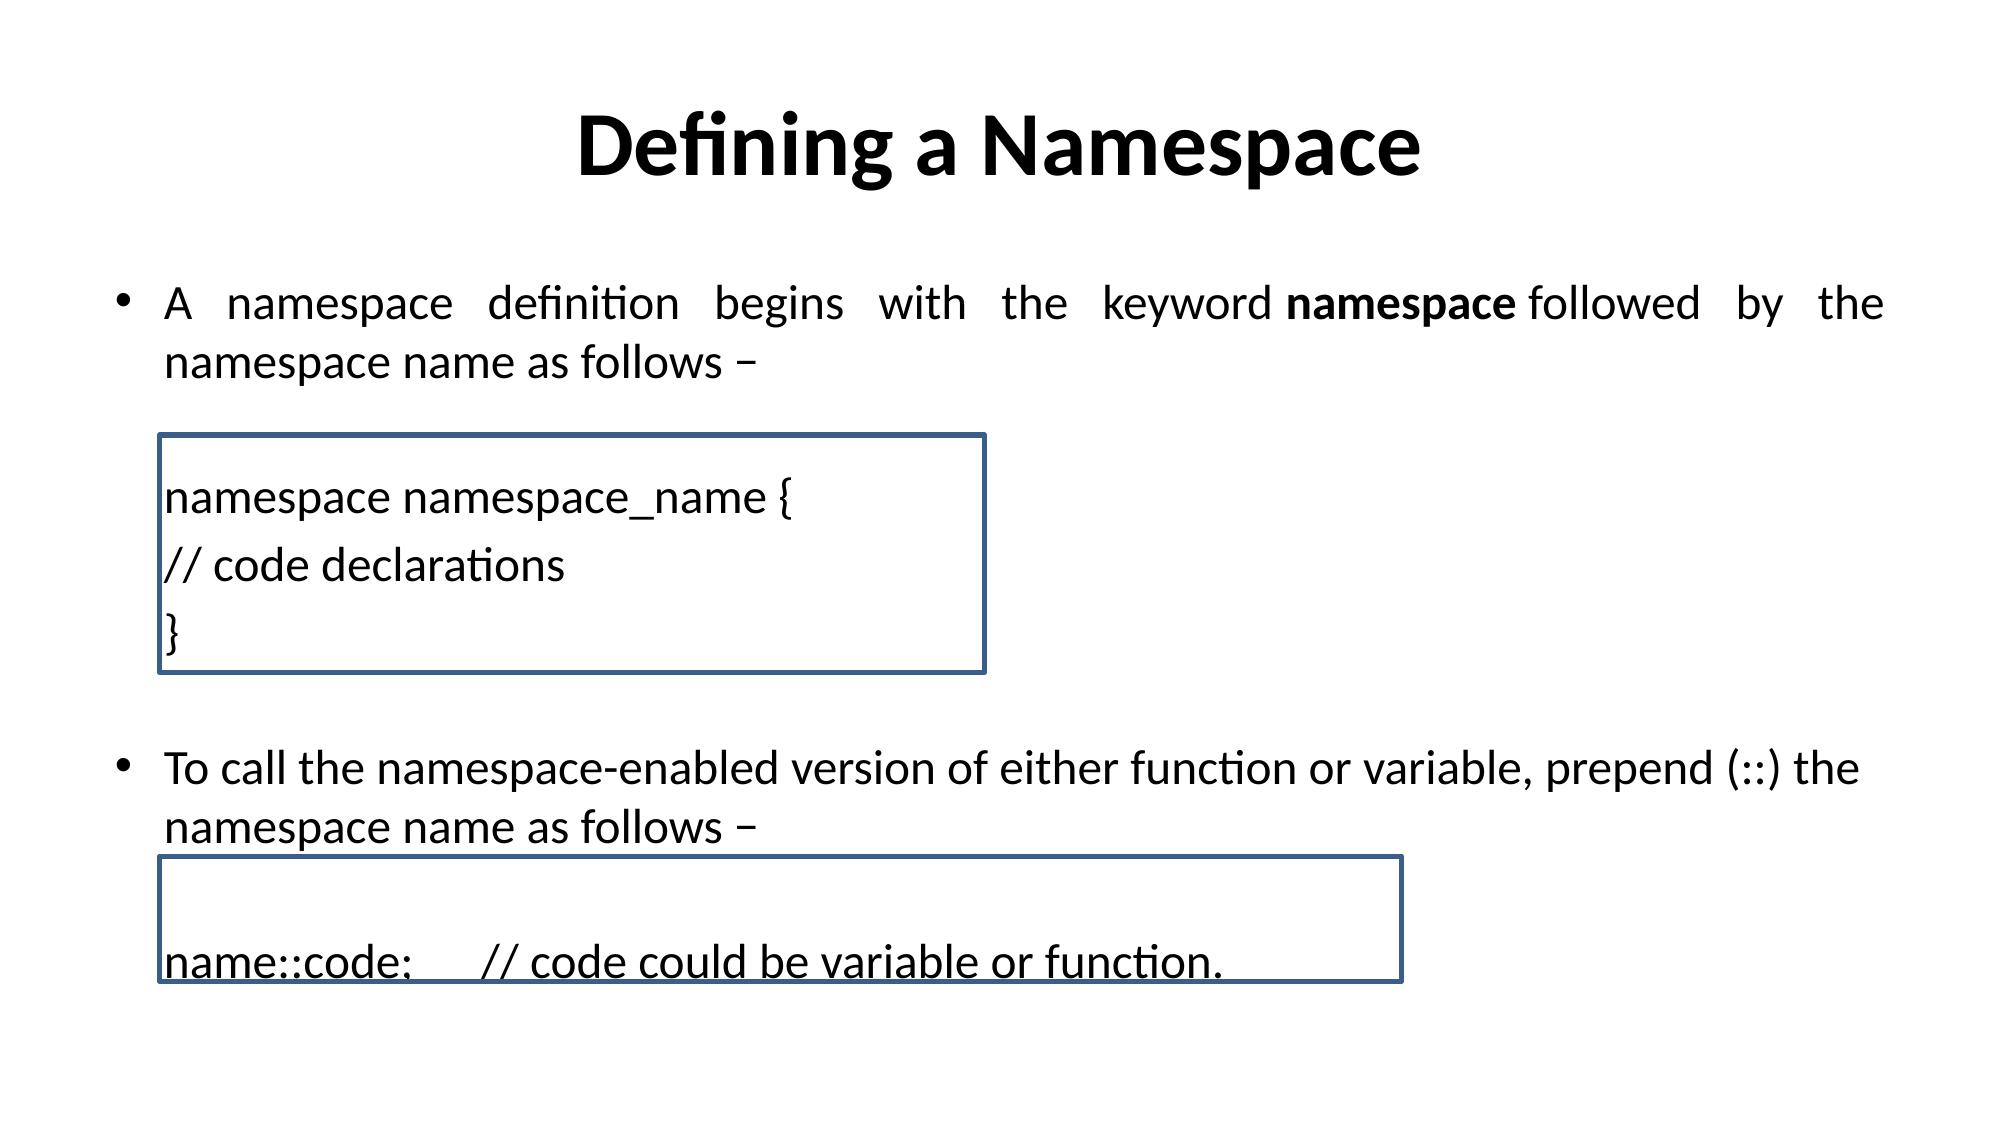

# Defining a Namespace
A namespace definition begins with the keyword namespace followed by the namespace name as follows −

	namespace namespace_name {
			// code declarations
	}

To call the namespace-enabled version of either function or variable, prepend (::) the namespace name as follows −

	name::code;      // code could be variable or function.